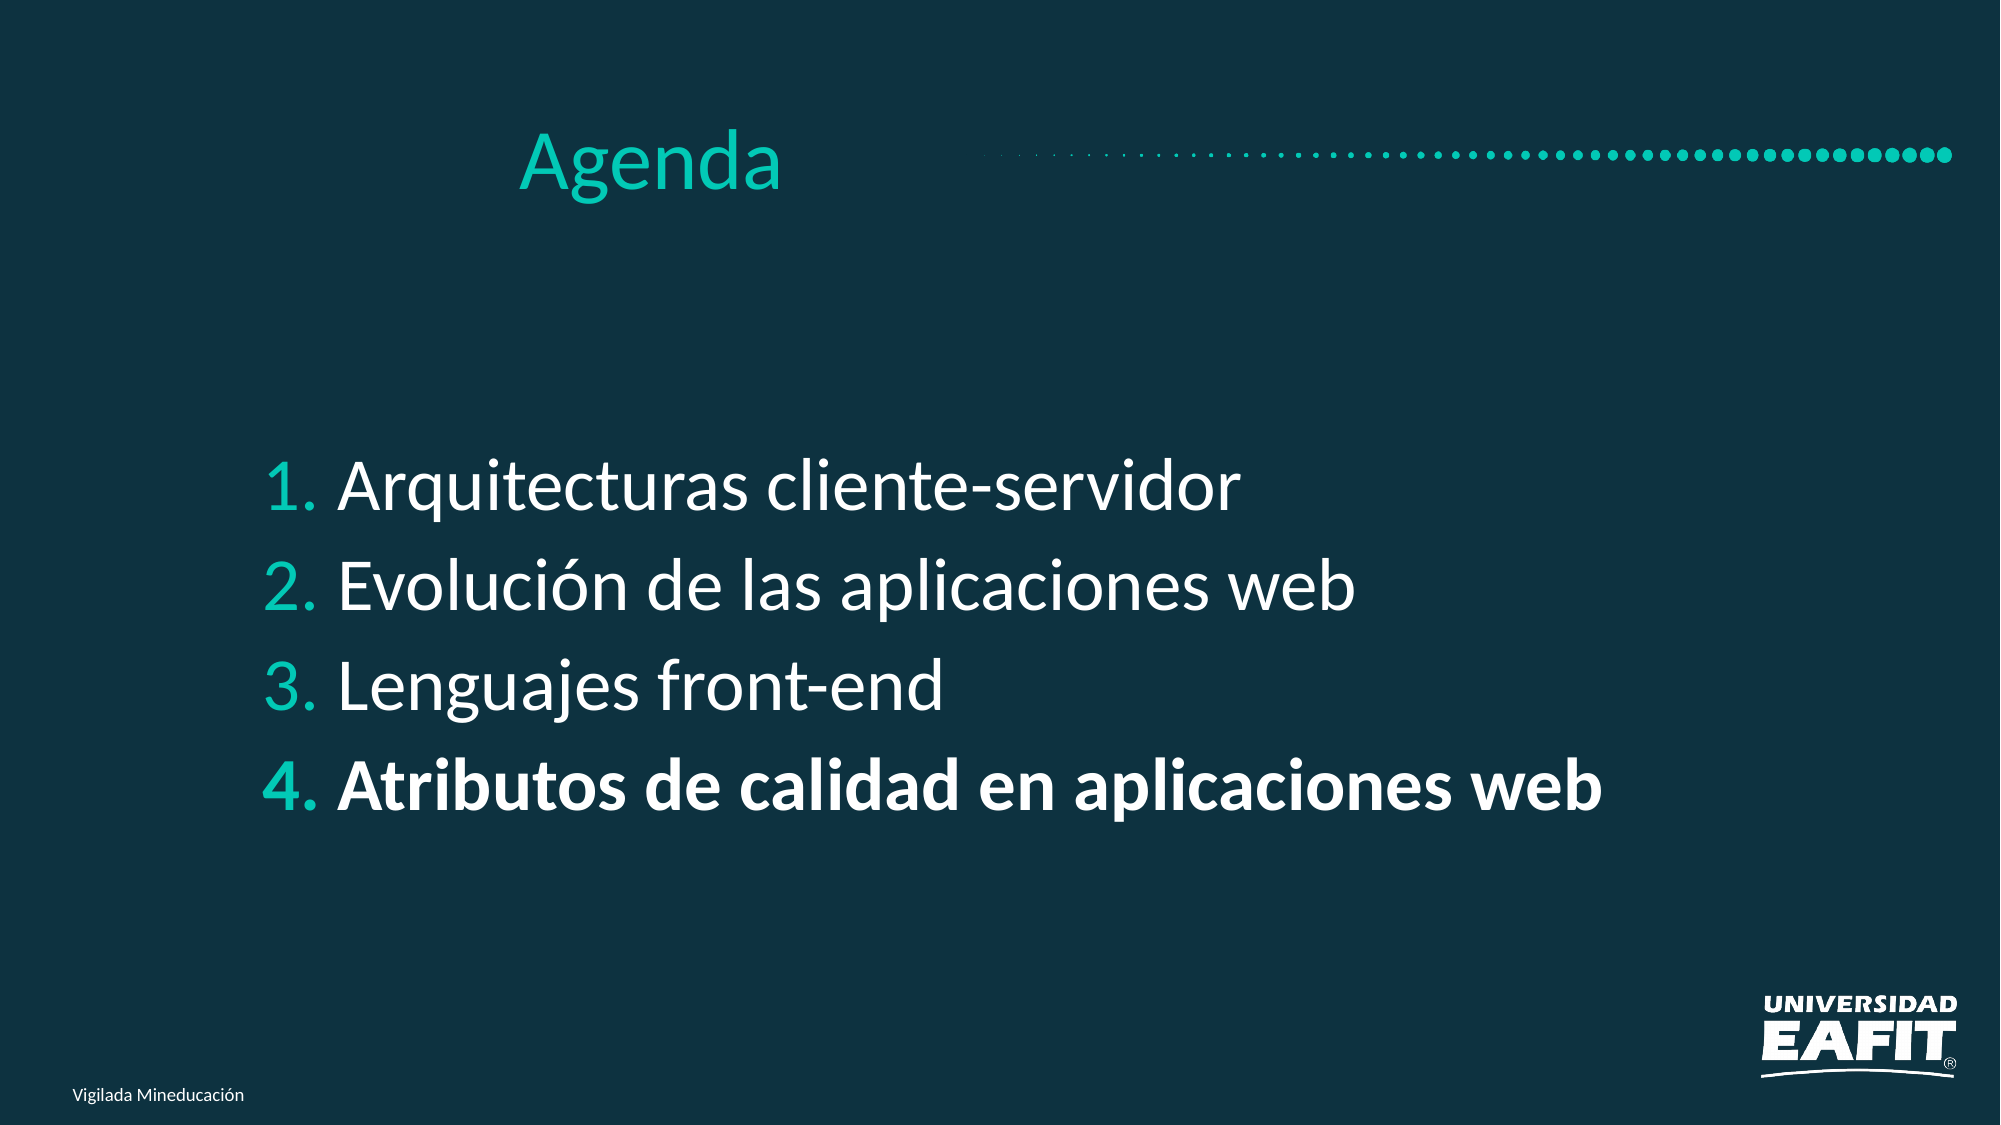

# Agenda
Arquitecturas cliente-servidor
Evolución de las aplicaciones web
Lenguajes front-end
Atributos de calidad en aplicaciones web